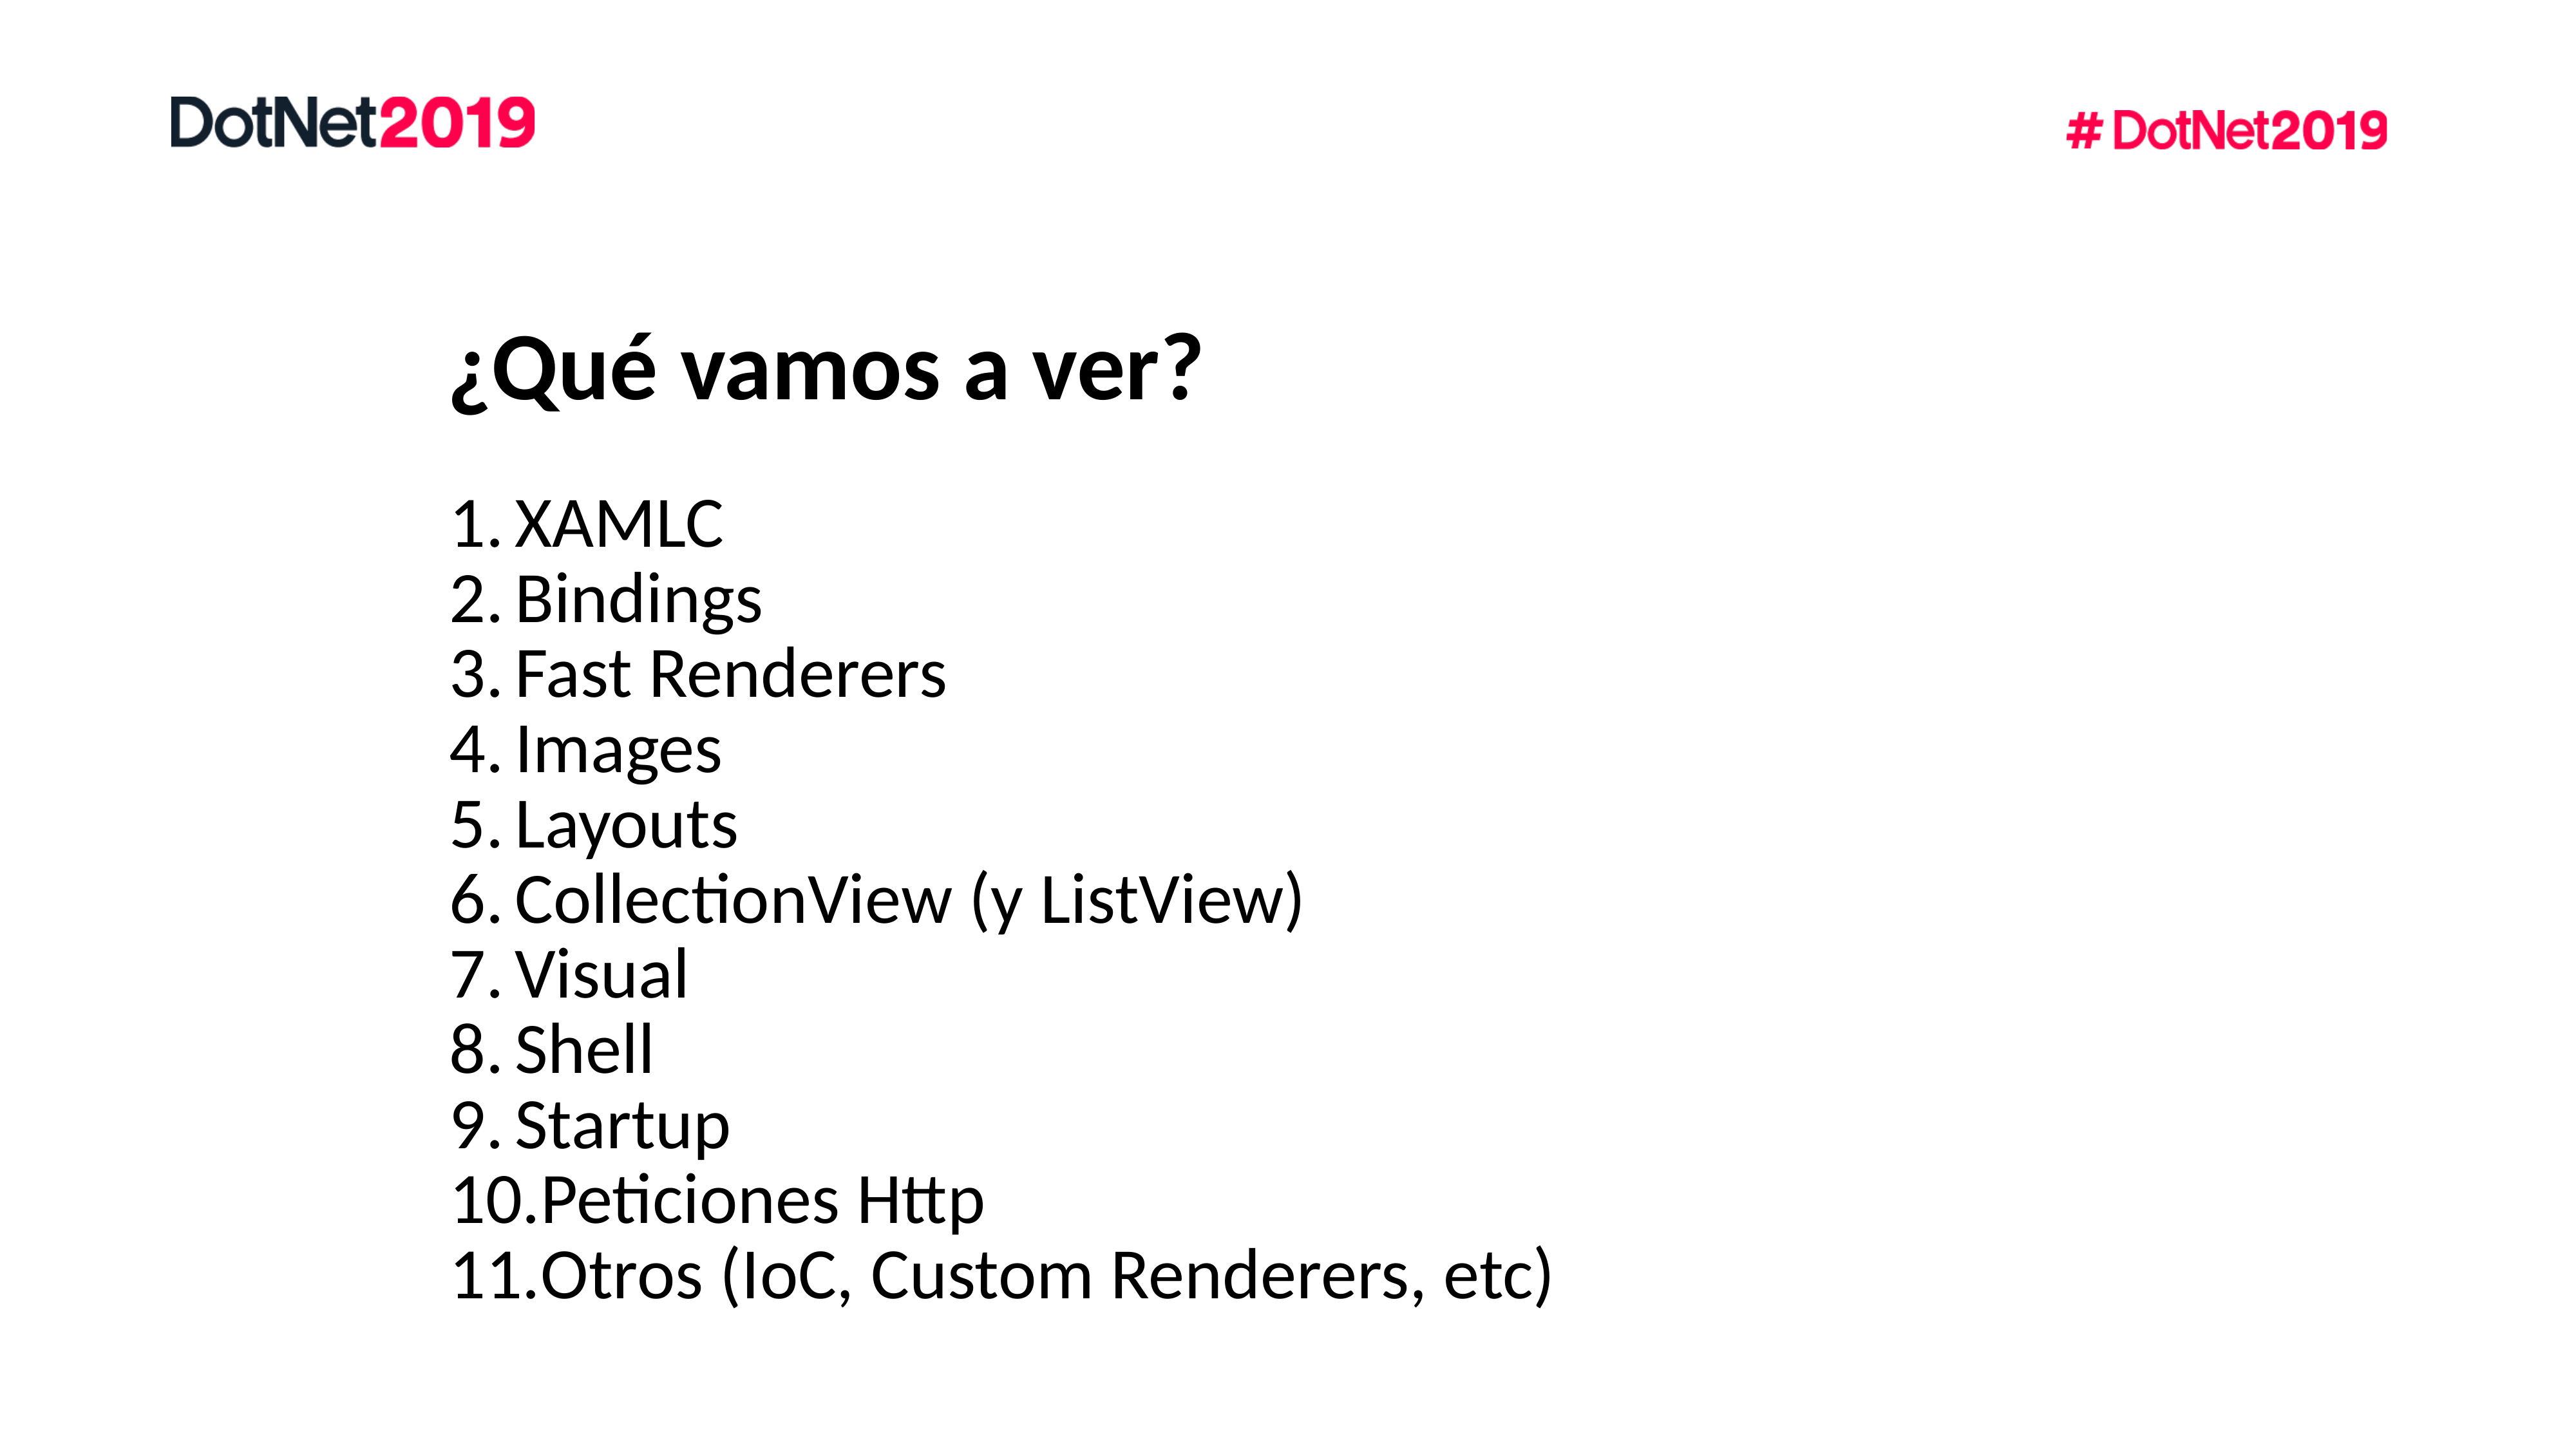

# ¿Qué vamos a ver?
XAMLC
Bindings
Fast Renderers
Images
Layouts
CollectionView (y ListView)
Visual
Shell
Startup
Peticiones Http
Otros (IoC, Custom Renderers, etc)